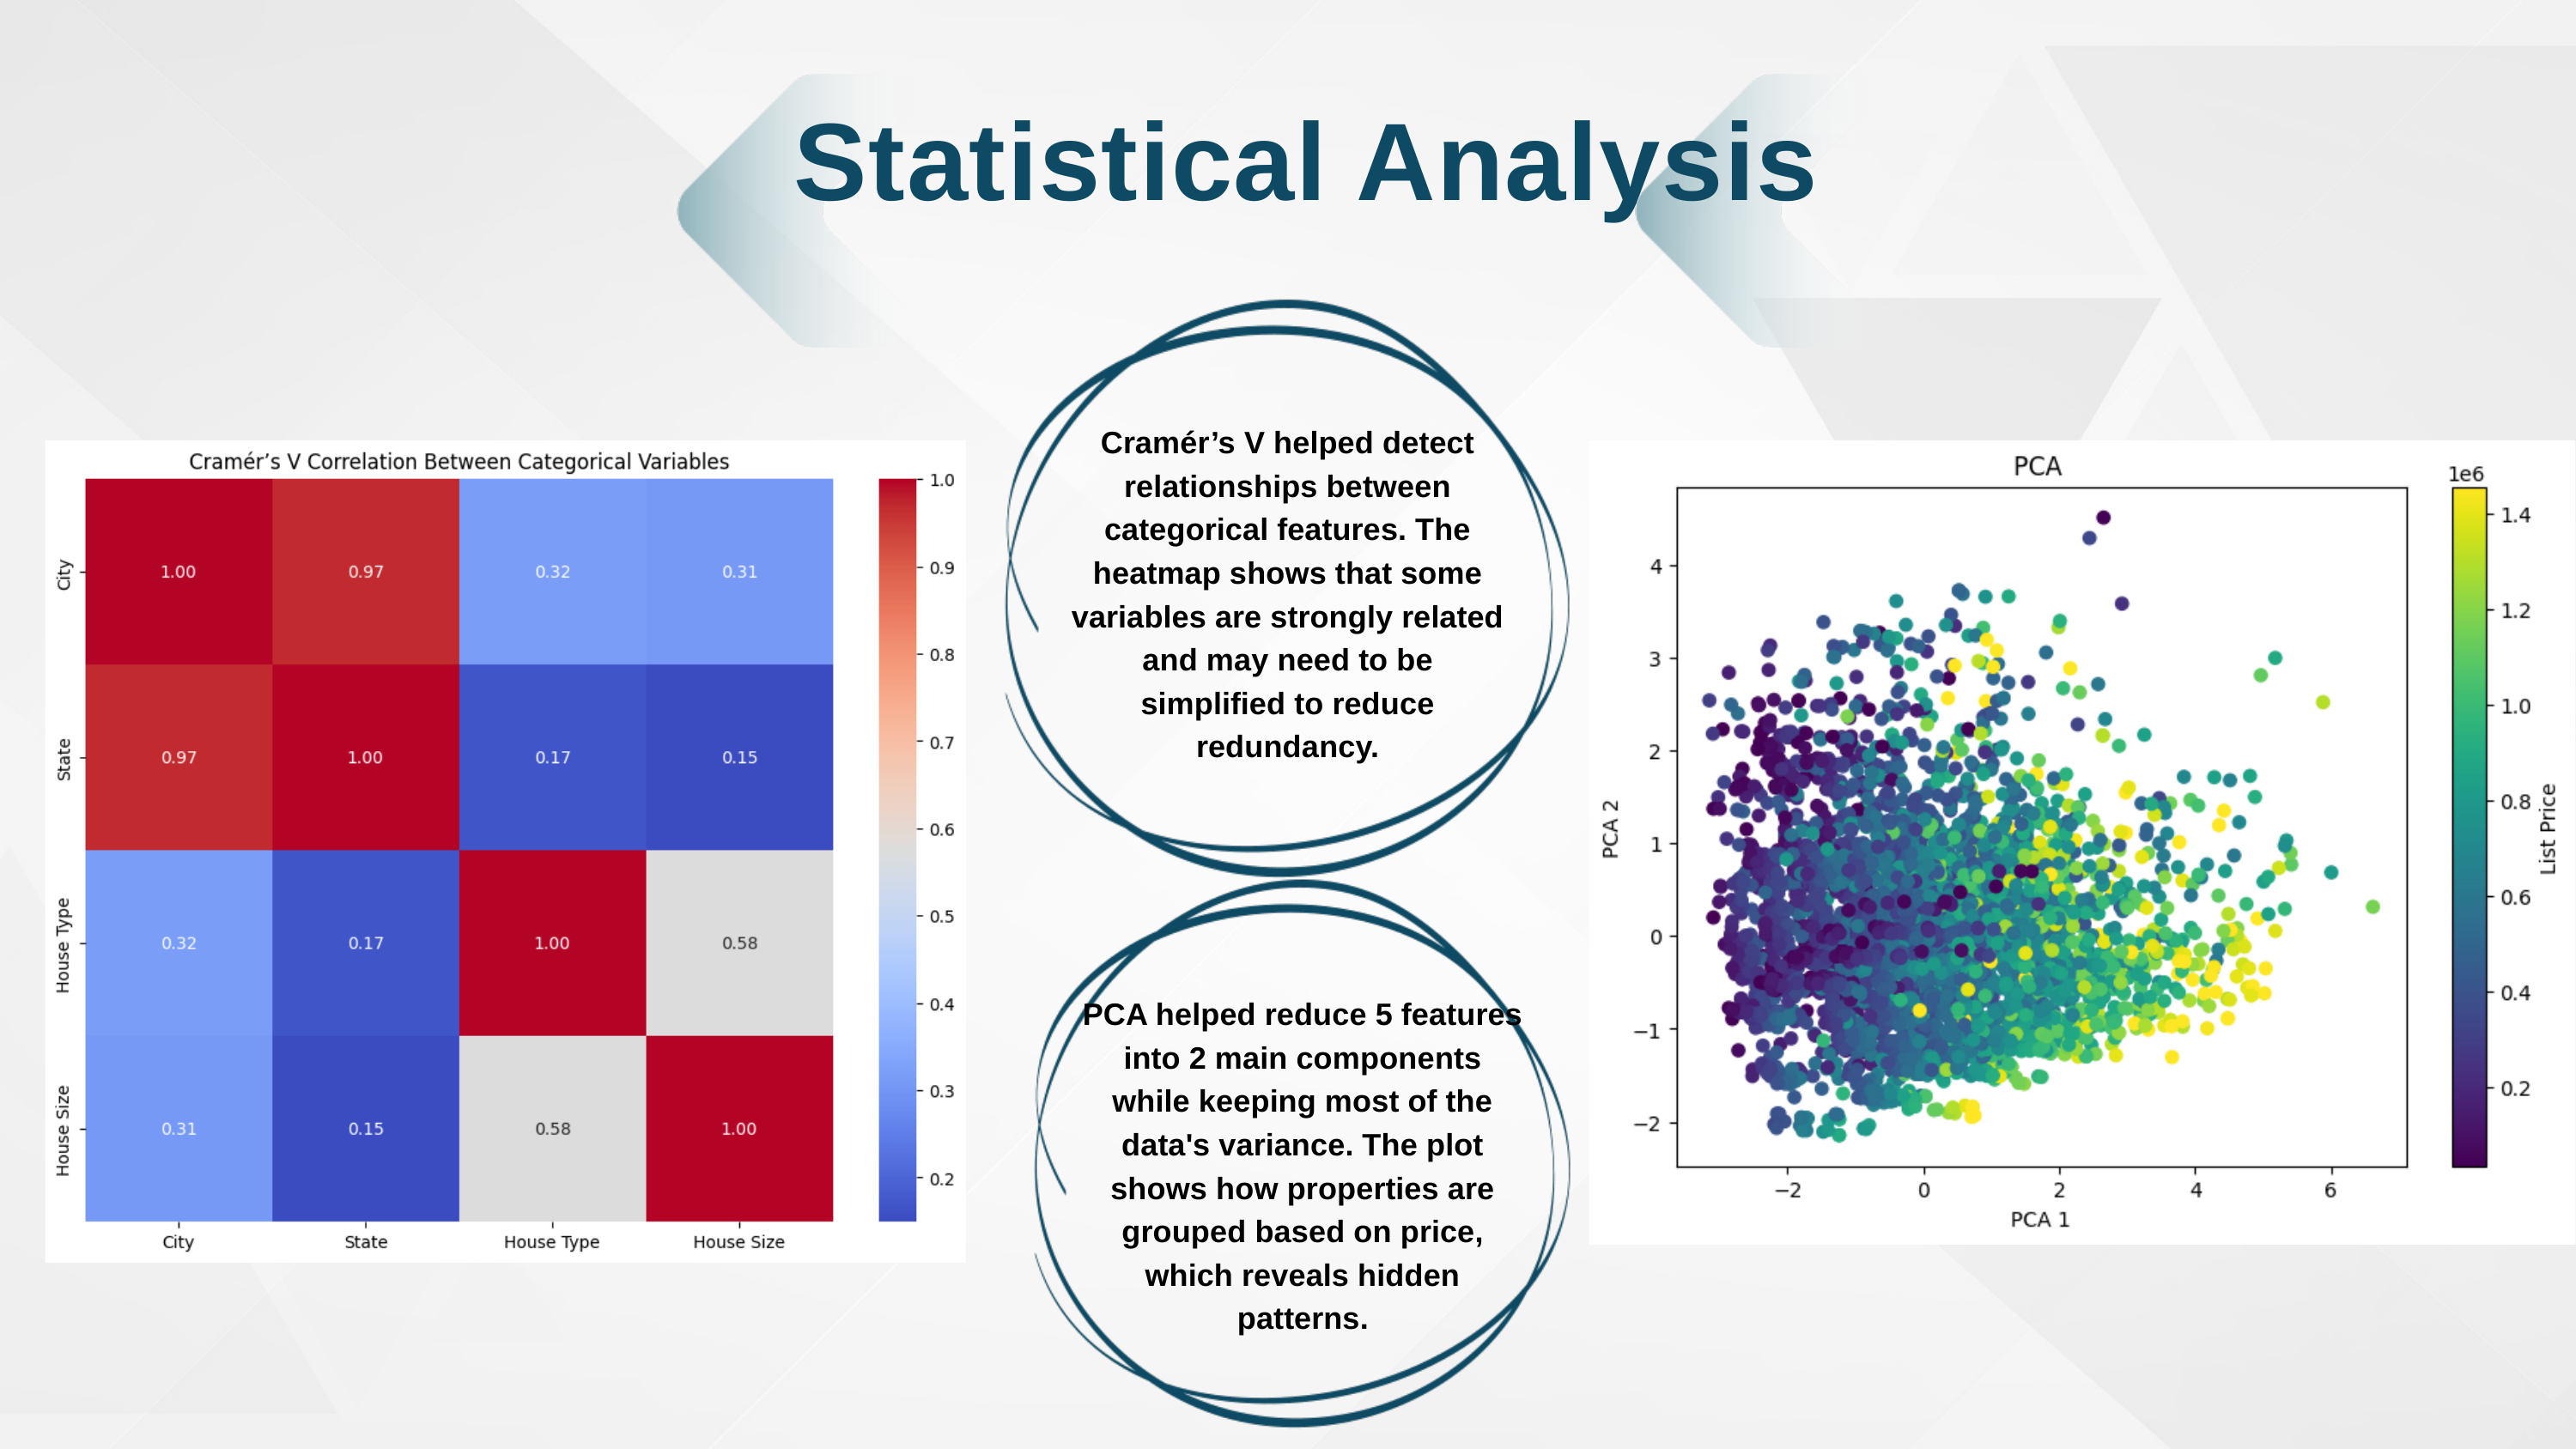

Statistical Analysis

Cramér’s V helped detect relationships between categorical features. The heatmap shows that some variables are strongly related and may need to be simplified to reduce redundancy.

PCA helped reduce 5 features into 2 main components while keeping most of the data's variance. The plot shows how properties are grouped based on price, which reveals hidden patterns.